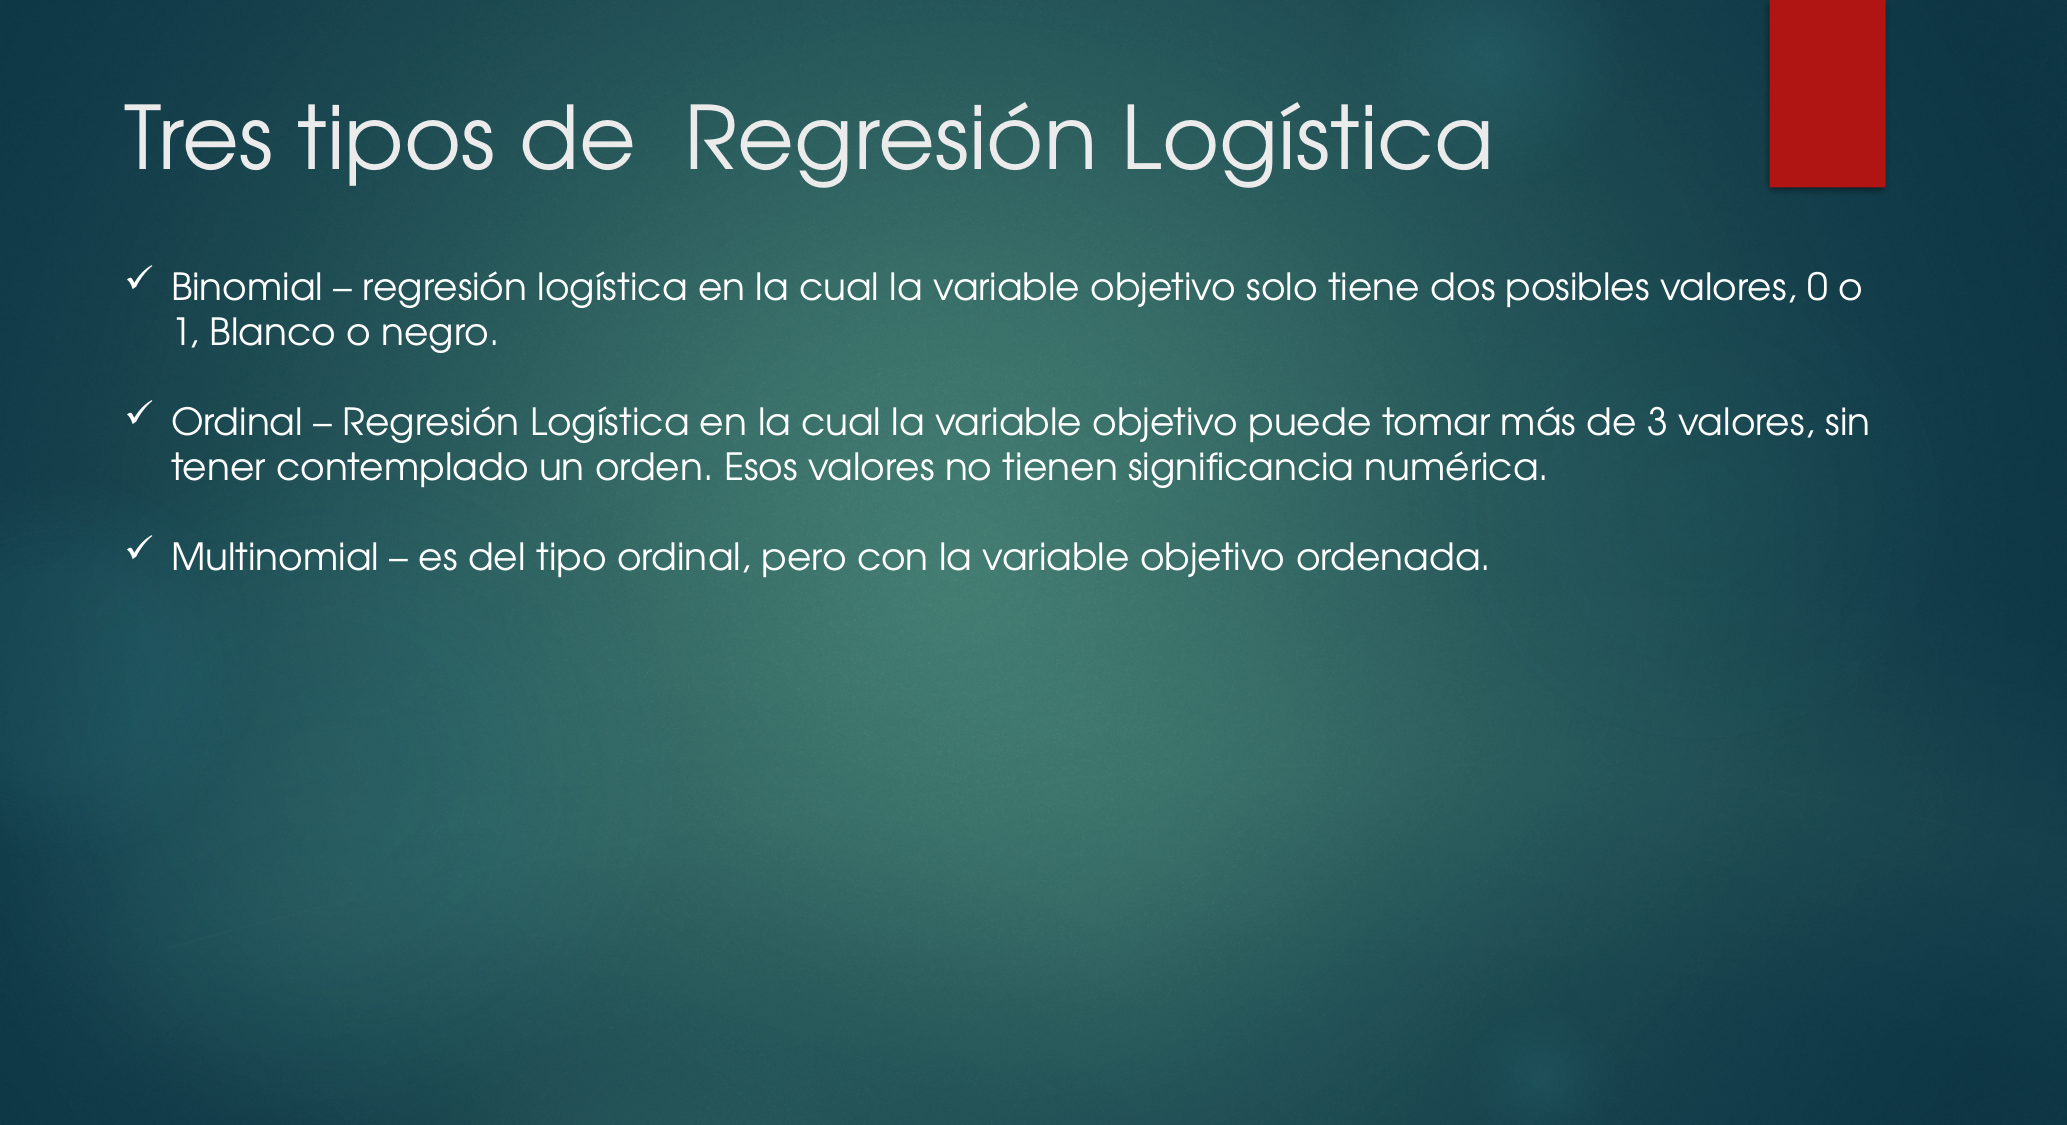

# Tres tipos de  Regresión Logística
Binomial – regresión logística en la cual la variable objetivo solo tiene dos posibles valores, 0 o 1, Blanco o negro.

Ordinal – Regresión Logística en la cual la variable objetivo puede tomar más de 3 valores, sin tener contemplado un orden. Esos valores no tienen significancia numérica.

Multinomial – es del tipo ordinal, pero con la variable objetivo ordenada.